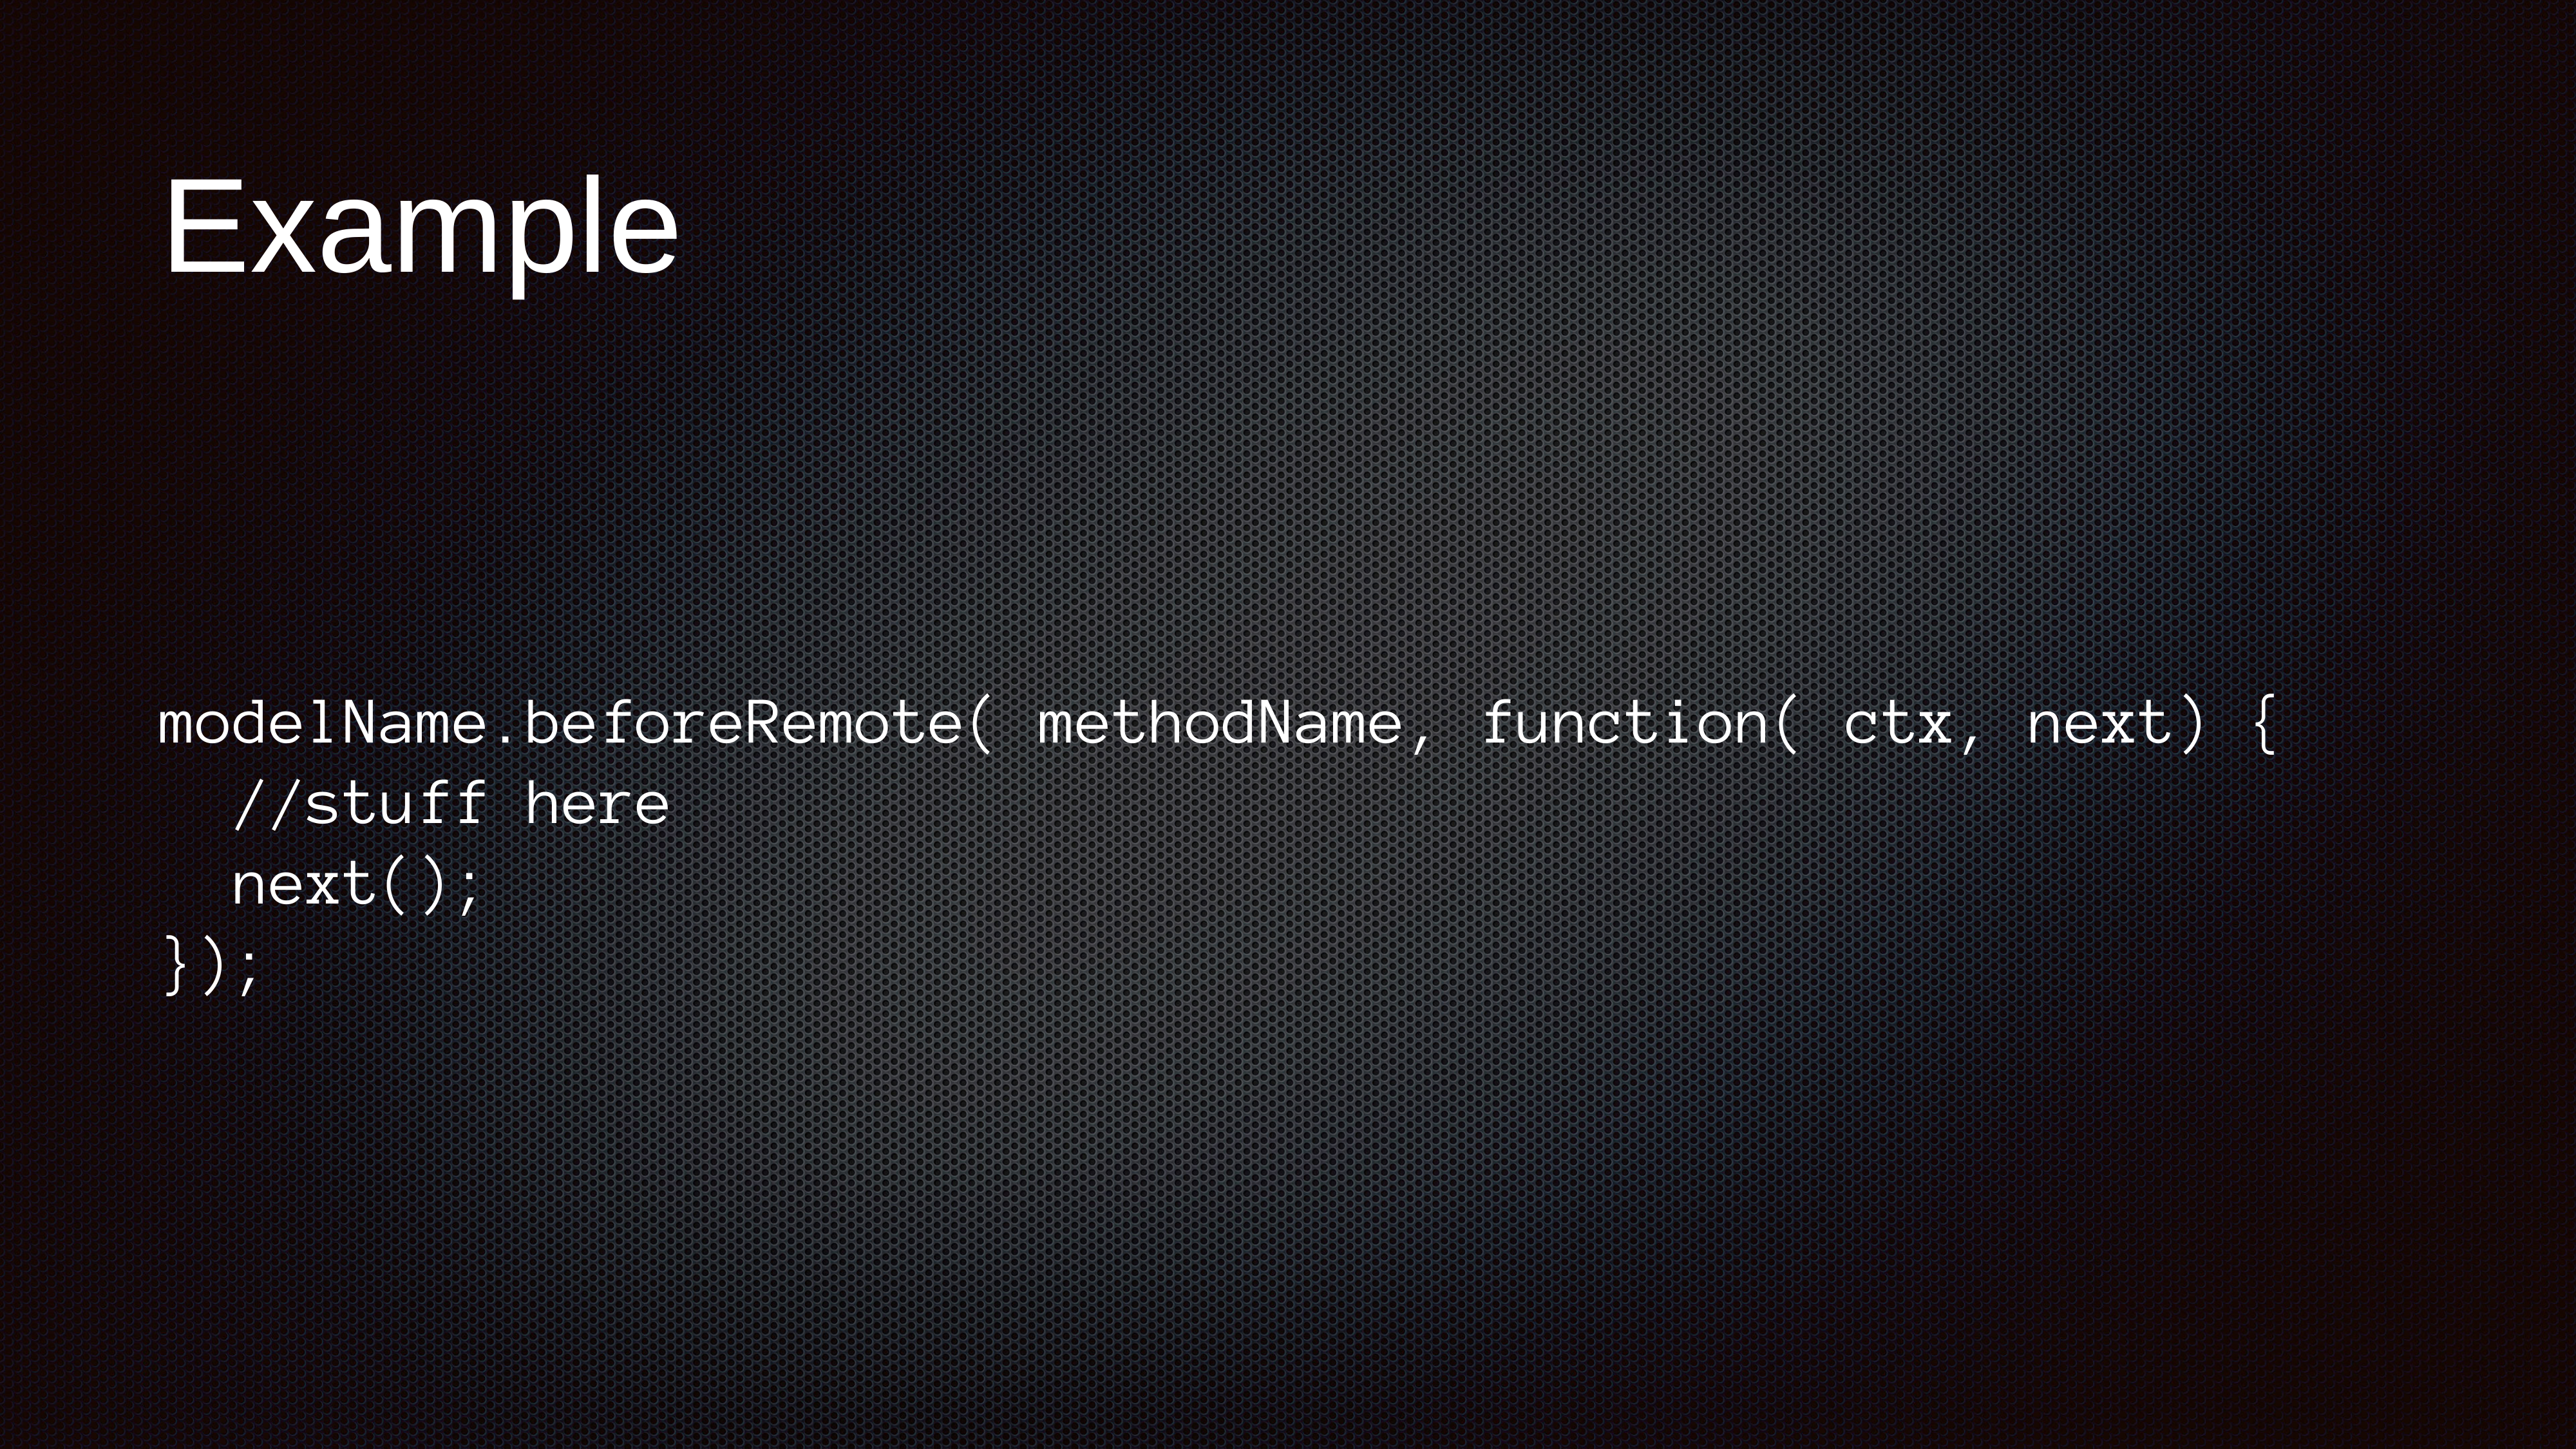

# Example
modelName.beforeRemote( methodName, function( ctx, next) {
  //stuff here
  next();
});